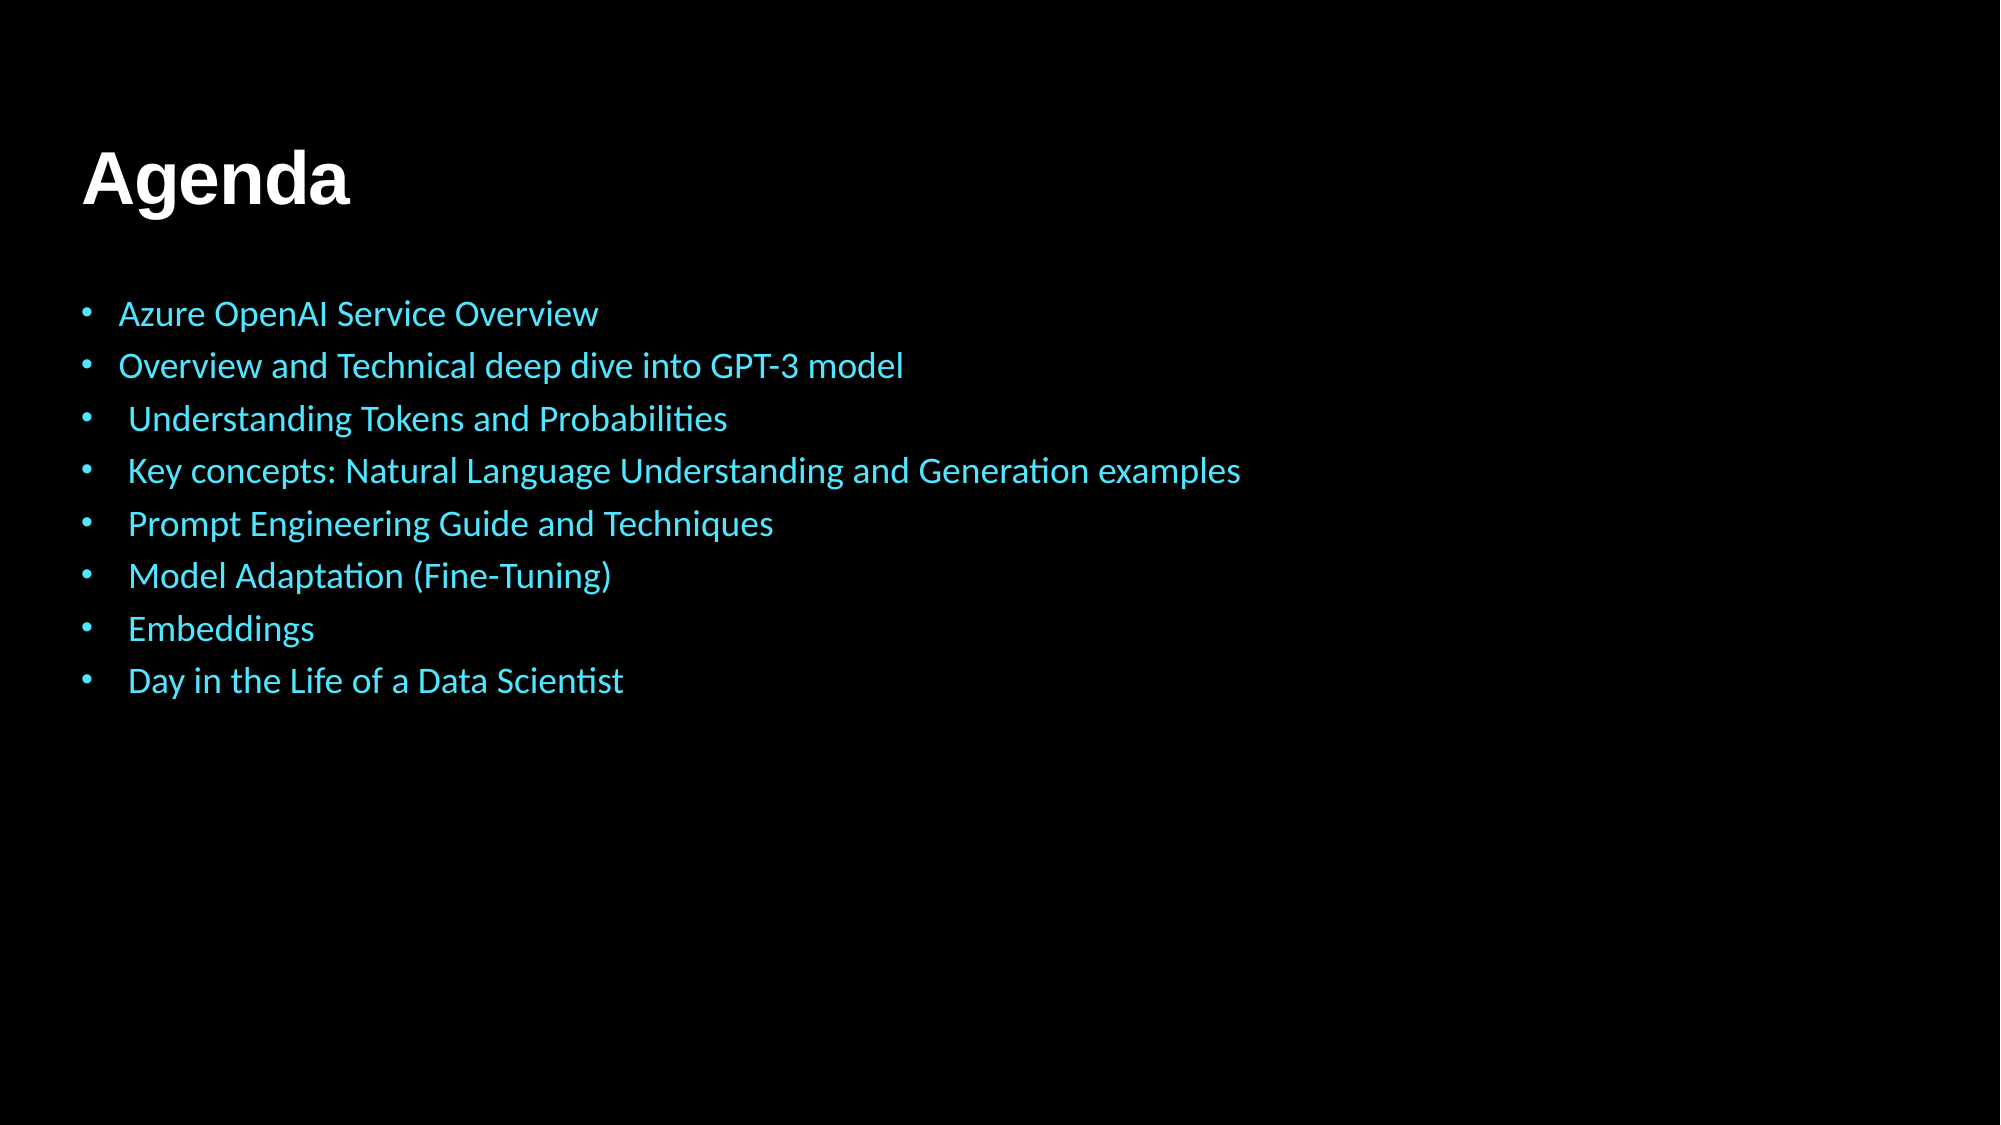

# Agenda
Azure OpenAI Service Overview
Overview and Technical deep dive into GPT-3 model
Understanding Tokens and Probabilities
Key concepts: Natural Language Understanding and Generation examples
Prompt Engineering Guide and Techniques
Model Adaptation (Fine-Tuning)
Embeddings
Day in the Life of a Data Scientist